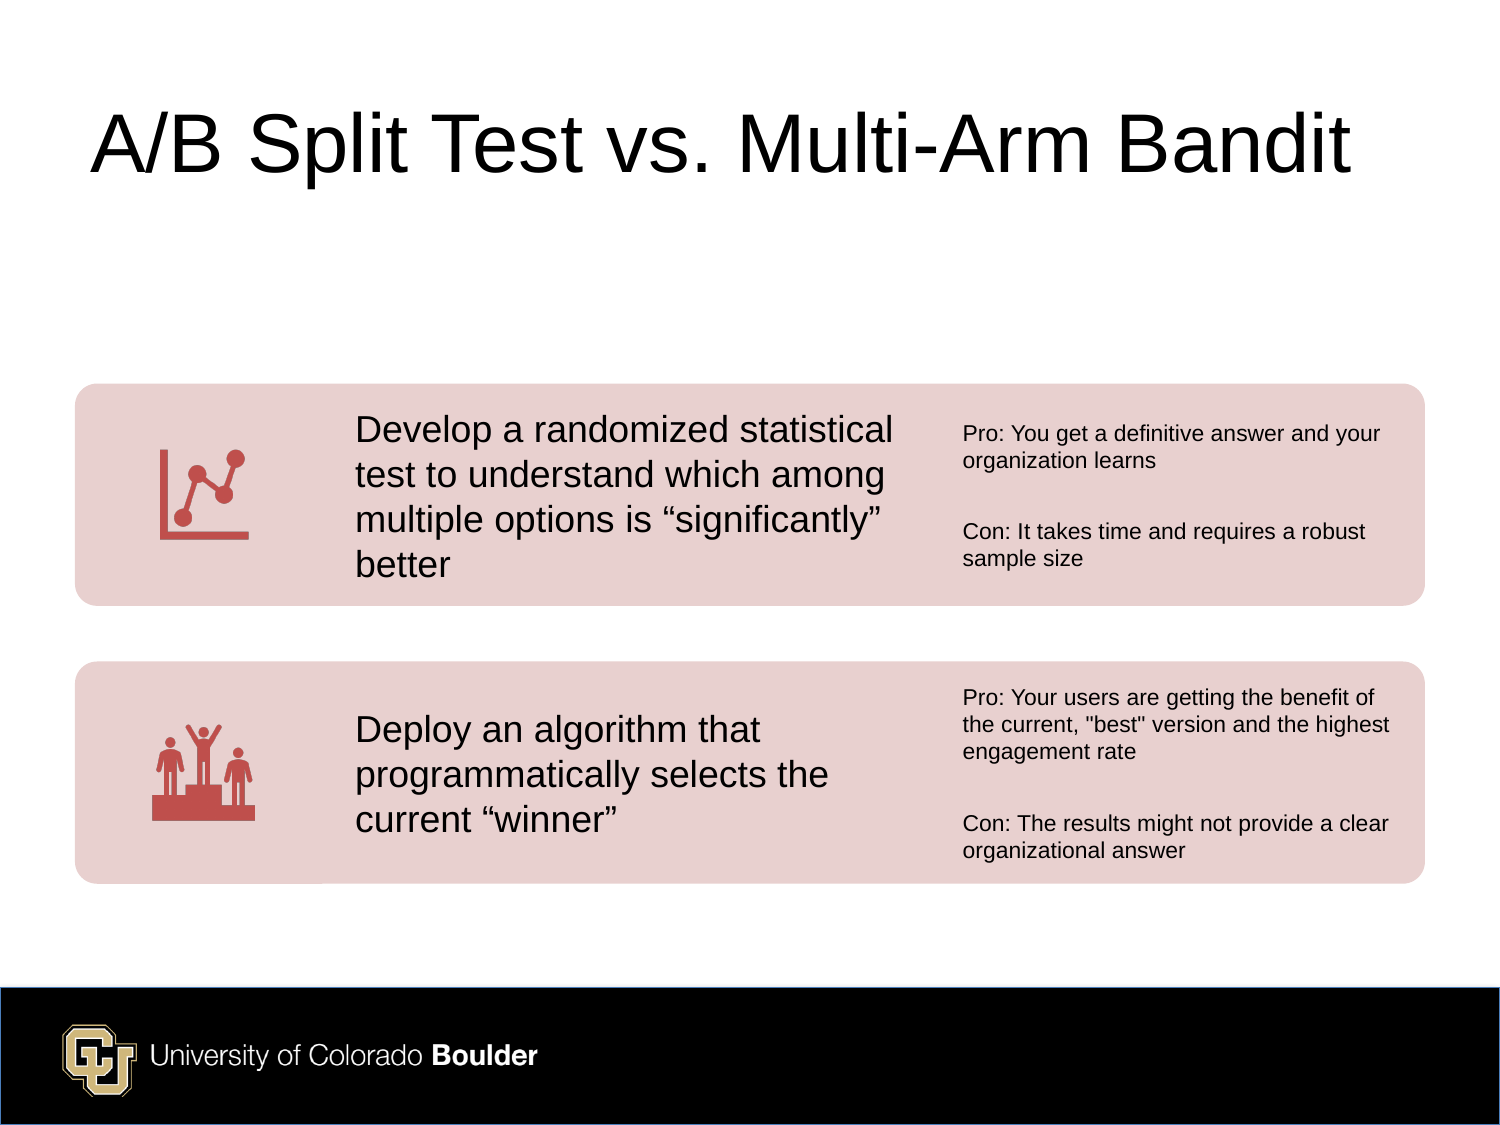

# A/B Split Test vs. Multi-Arm Bandit
Develop a randomized statistical test to understand which among multiple options is “significantly” better
Pro: You get a definitive answer and your organization learns

Con: It takes time and requires a robust sample size
Deploy an algorithm that programmatically selects the current “winner”
Pro: Your users are getting the benefit of the current, "best" version and the highest engagement rate

Con: The results might not provide a clear organizational answer